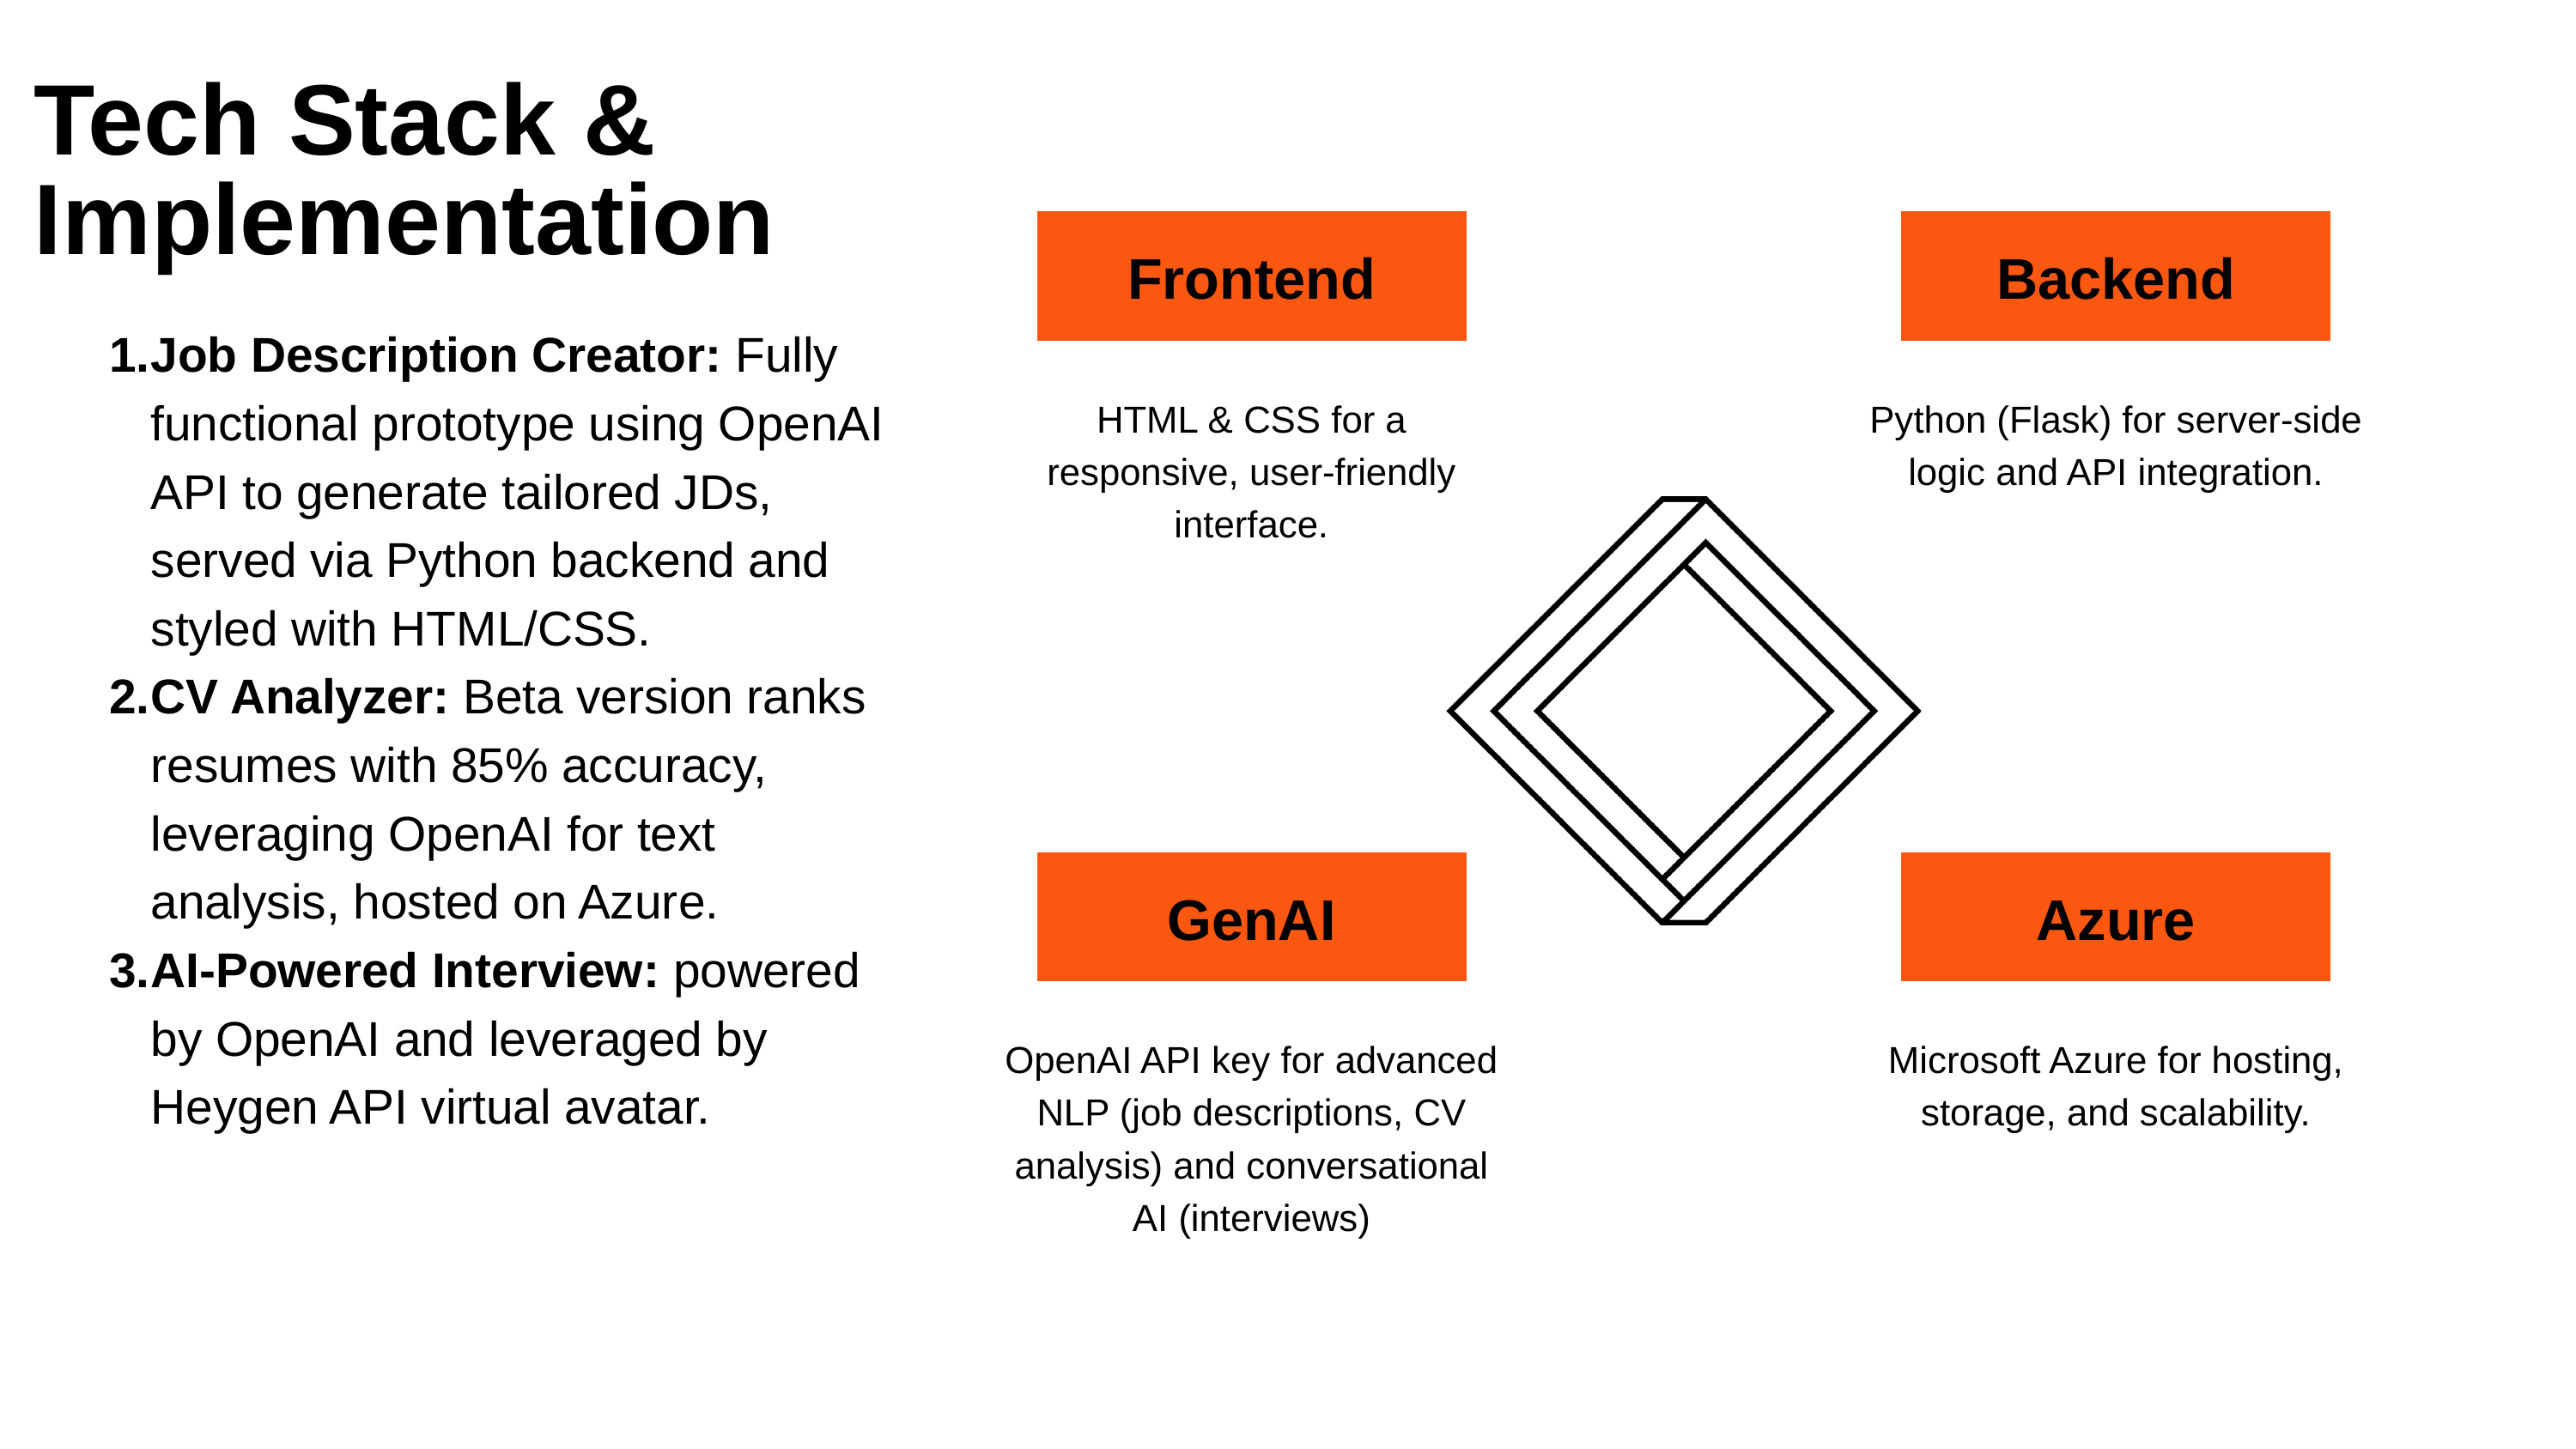

Tech Stack & Implementation

Frontend
Backend

Job Description Creator: Fully functional prototype using OpenAI API to generate tailored JDs, served via Python backend and styled with HTML/CSS.
CV Analyzer: Beta version ranks resumes with 85% accuracy, leveraging OpenAI for text analysis, hosted on Azure.
AI-Powered Interview: powered by OpenAI and leveraged by Heygen API virtual avatar.
HTML & CSS for a responsive, user-friendly interface.

Python (Flask) for server-side logic and API integration.

GenAI

Azure

OpenAI API key for advanced NLP (job descriptions, CV analysis) and conversational AI (interviews)

Microsoft Azure for hosting, storage, and scalability.